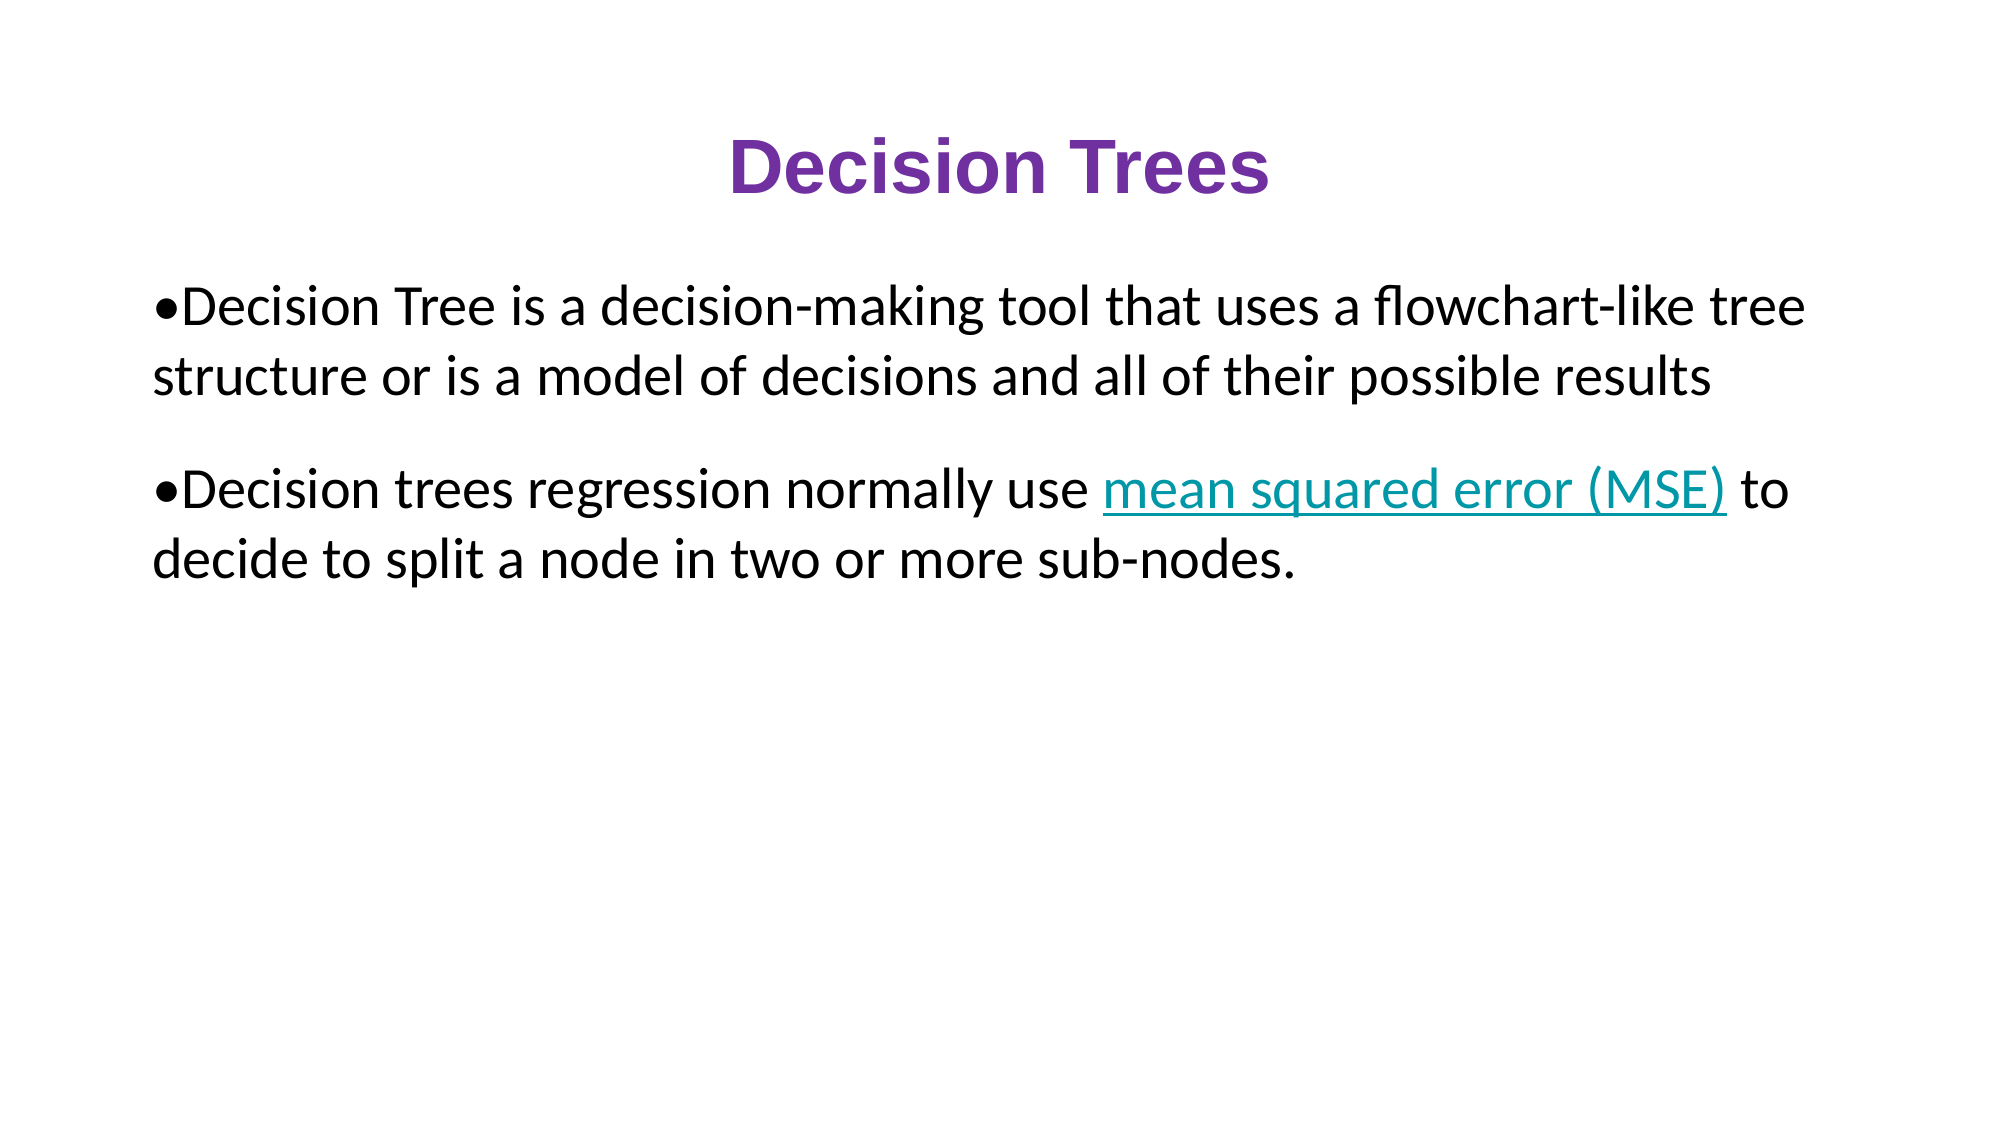

# Decision Trees
•Decision Tree is a decision-making tool that uses a flowchart-like tree structure or is a model of decisions and all of their possible results
•Decision trees regression normally use mean squared error (MSE) to decide to split a node in two or more sub-nodes.